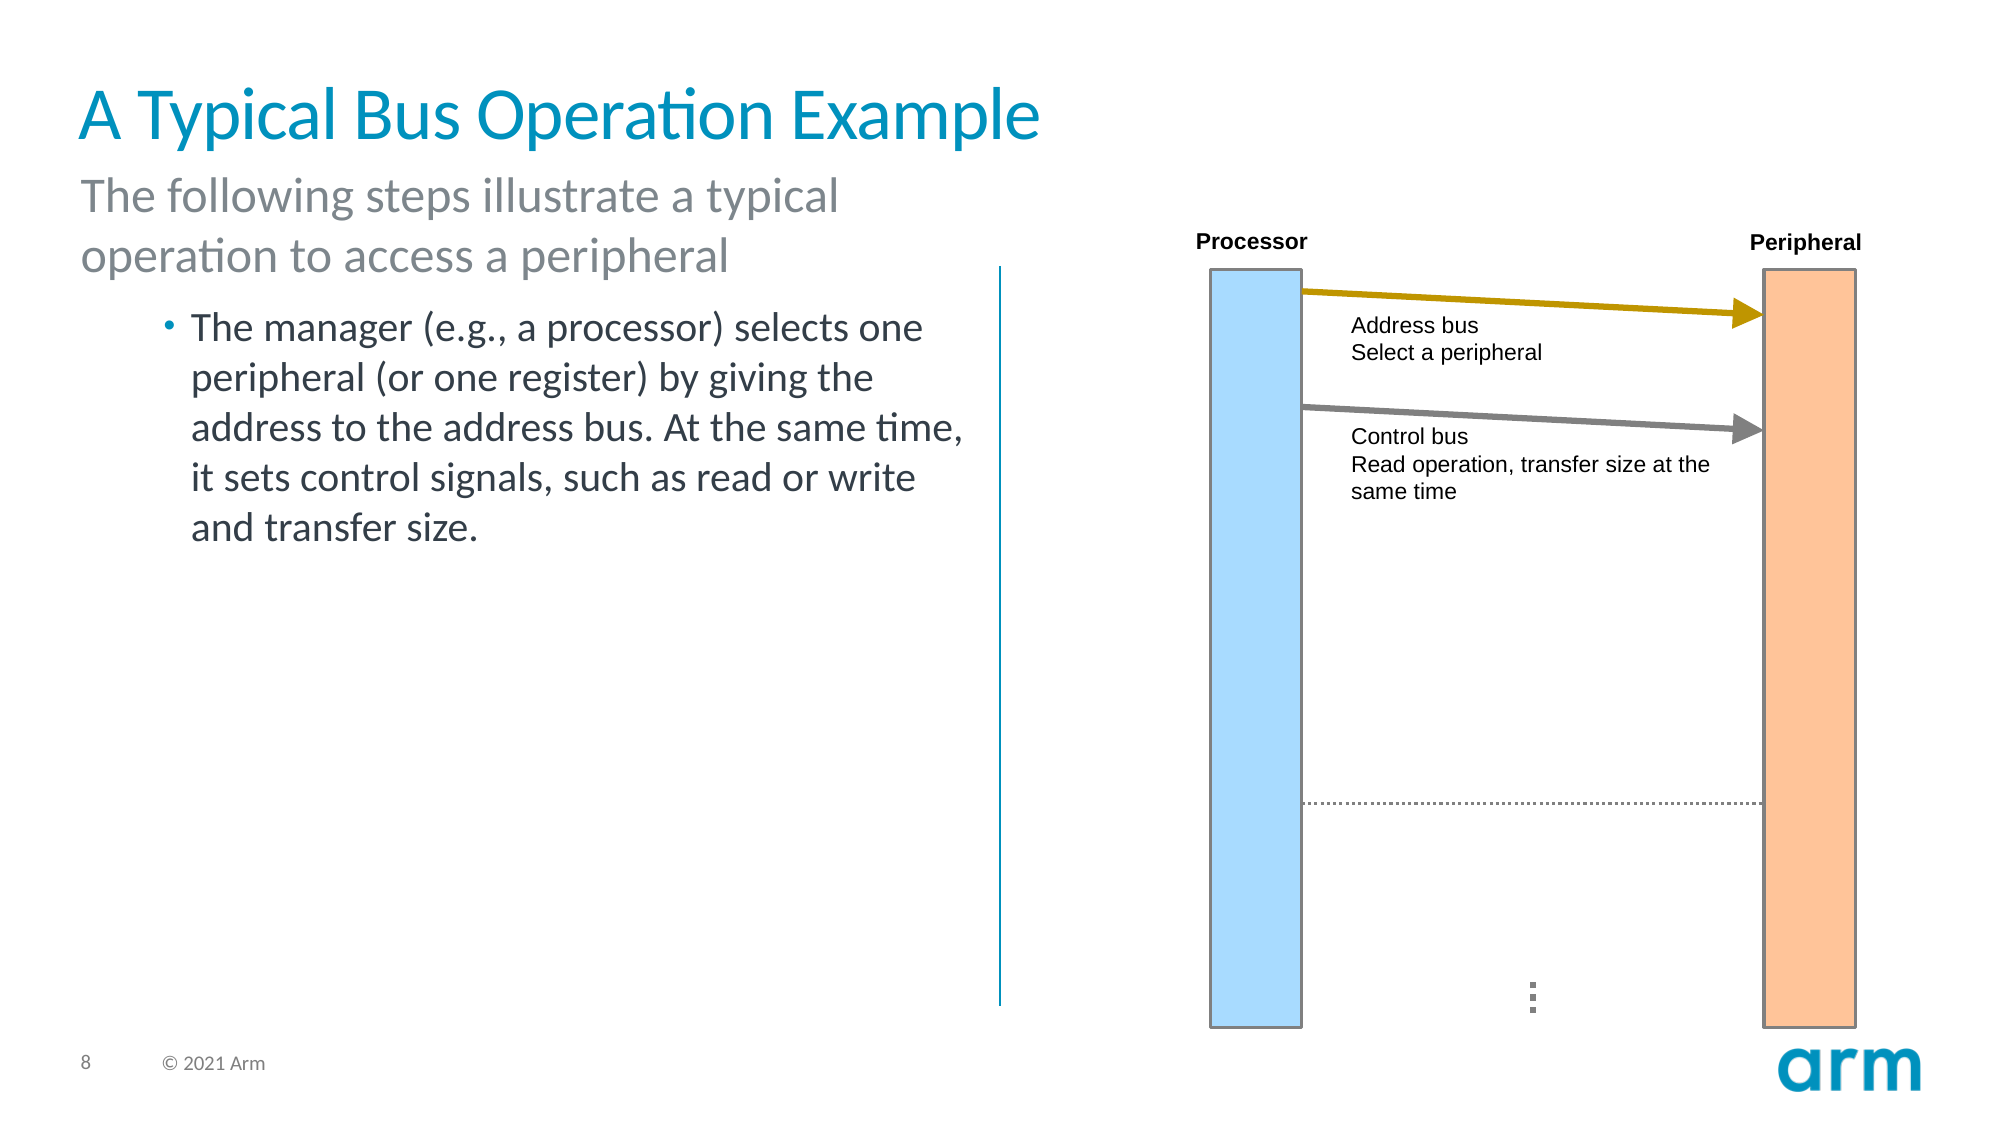

# A Typical Bus Operation Example
The following steps illustrate a typical operation to access a peripheral
Processor
Peripheral

The manager (e.g., a processor) selects one peripheral (or one register) by giving the address to the address bus. At the same time, it sets control signals, such as read or write and transfer size.
Address bus
Select a peripheral
Control bus
Read operation, transfer size at the same time